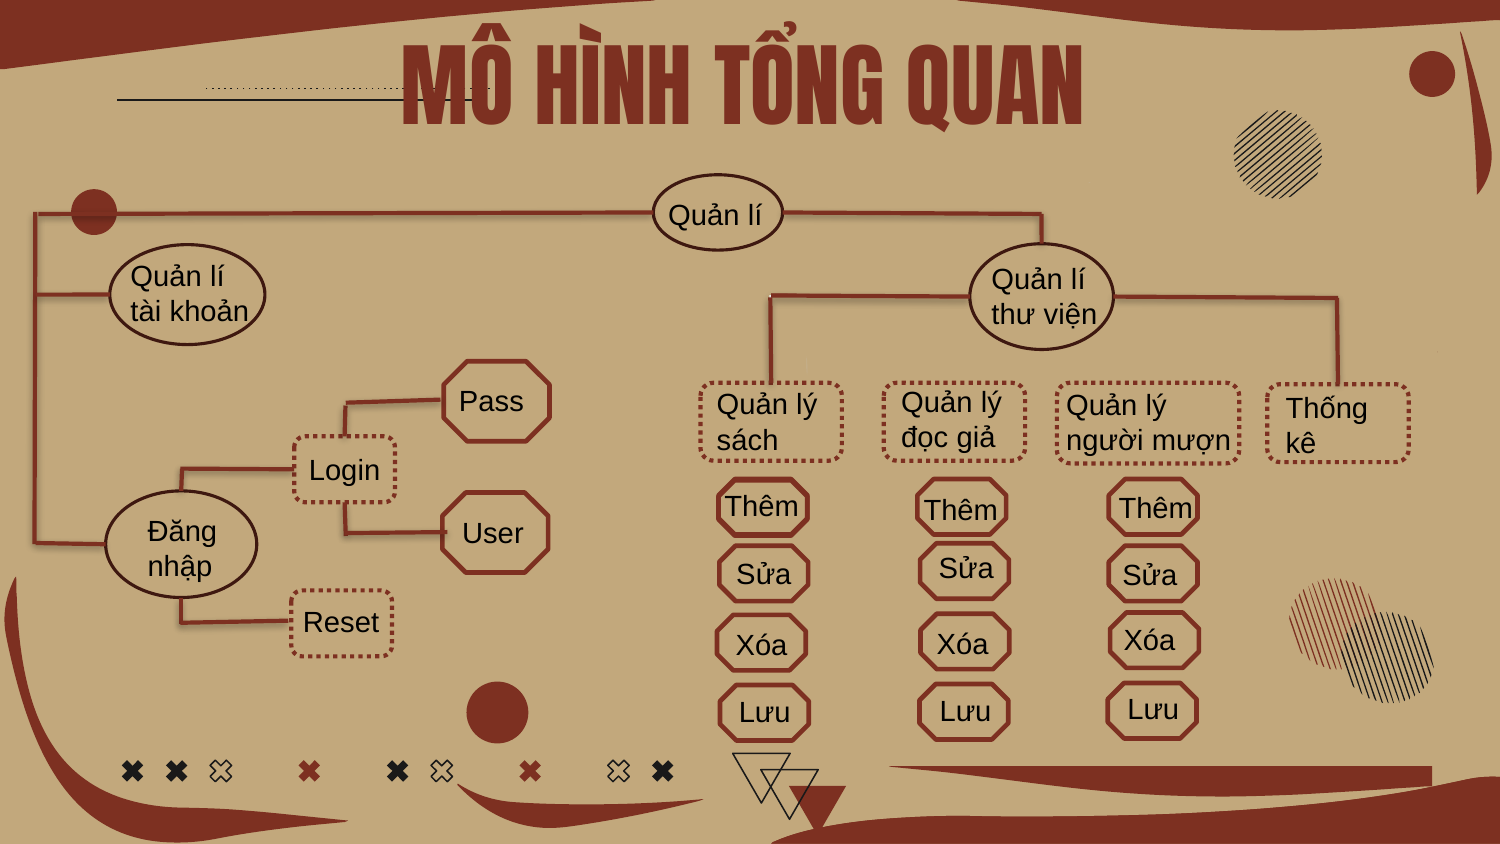

# MÔ HÌNH TỔNG QUAN

Quản lí

Quản lí tài khoản
Quản lí thư viện

Pass
Quản lý đọc giả
Quản lý sách
Quản lý người mượn
Thống kê

Login

Thêm

Thêm
Thêm

Đăng nhập
User
Sửa

Sửa
Sửa

Reset

Xóa

Xóa
Xóa

Lưu

Lưu

Lưu